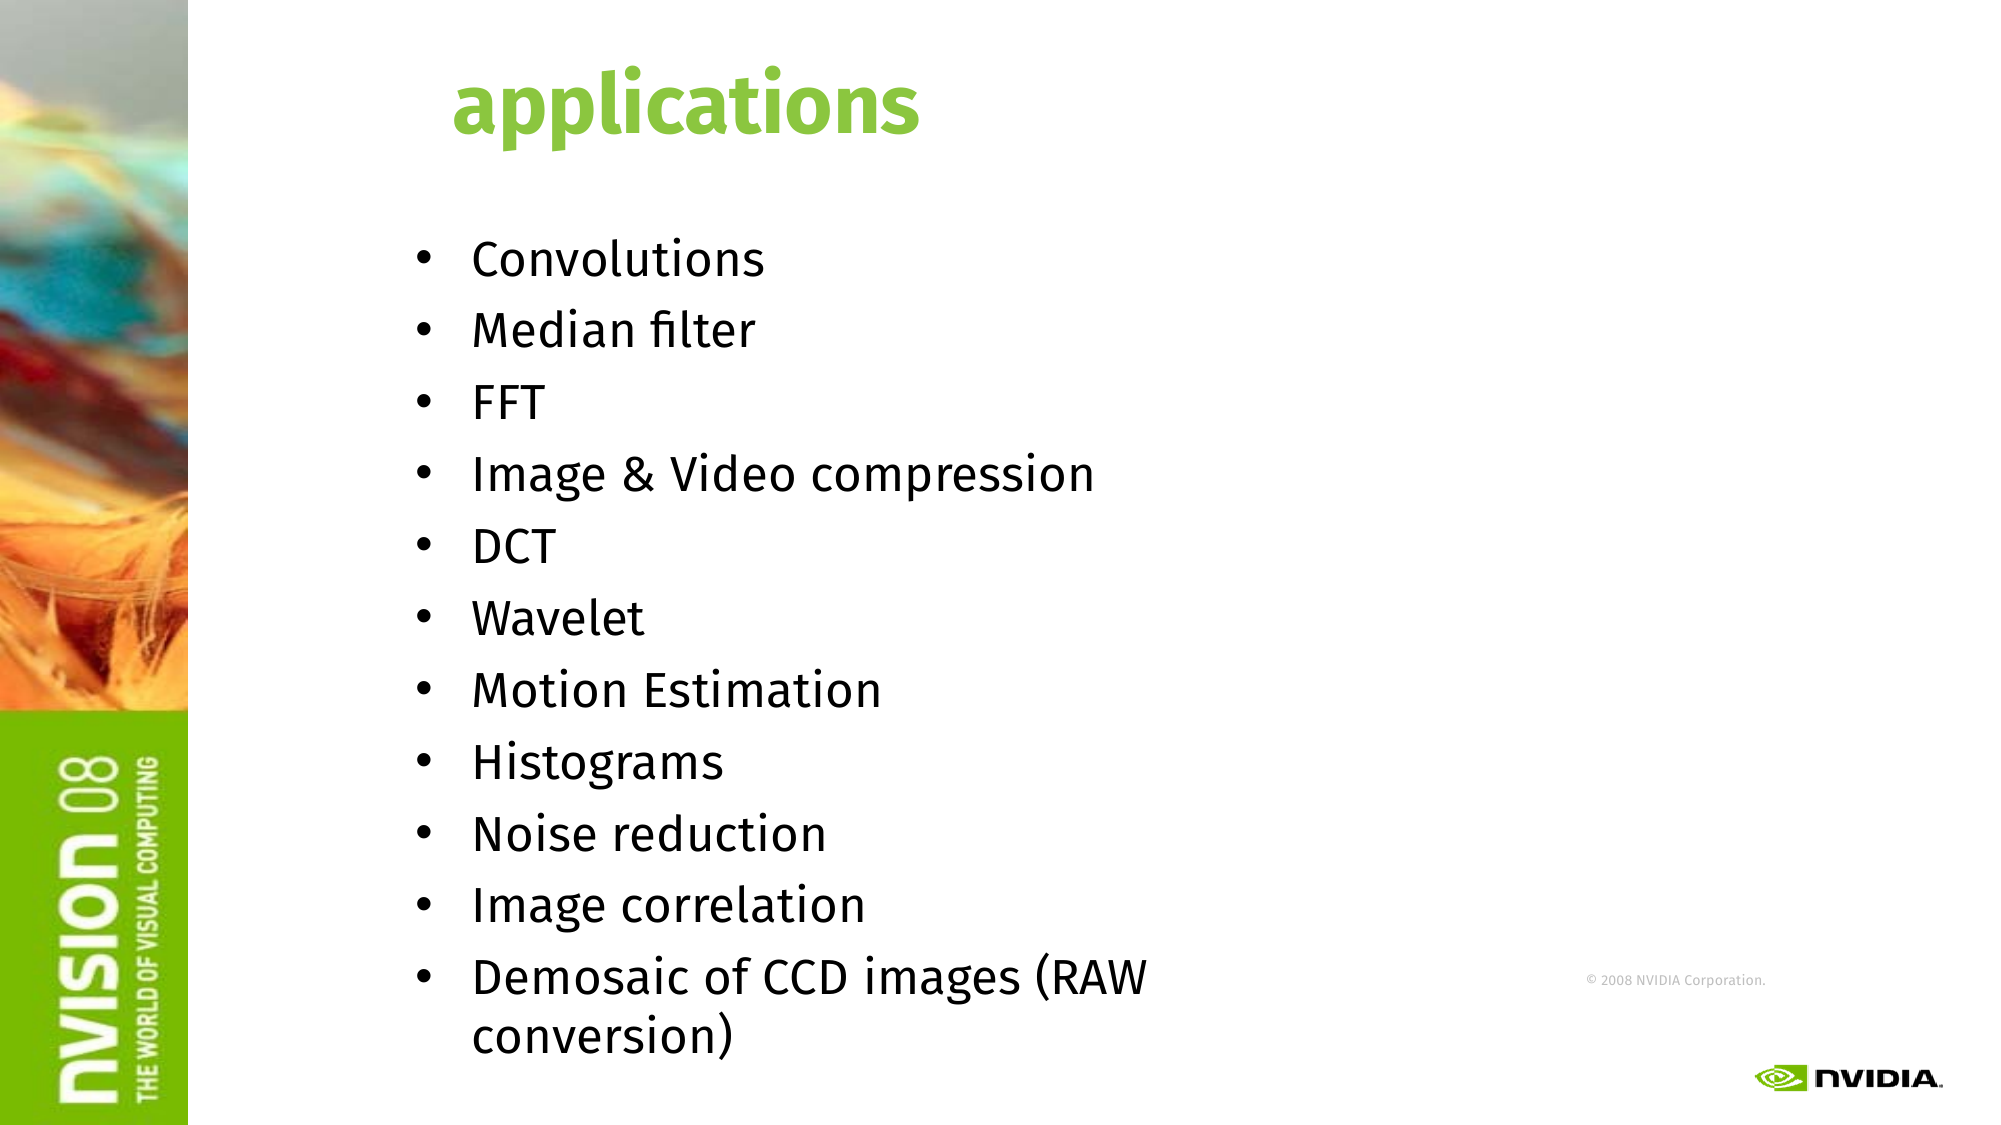

# applications
Convolutions
Median filter
FFT
Image & Video compression
DCT
Wavelet
Motion Estimation
Histograms
Noise reduction
Image correlation
Demosaic of CCD images (RAW conversion)
© 2008 NVIDIA Corporation.